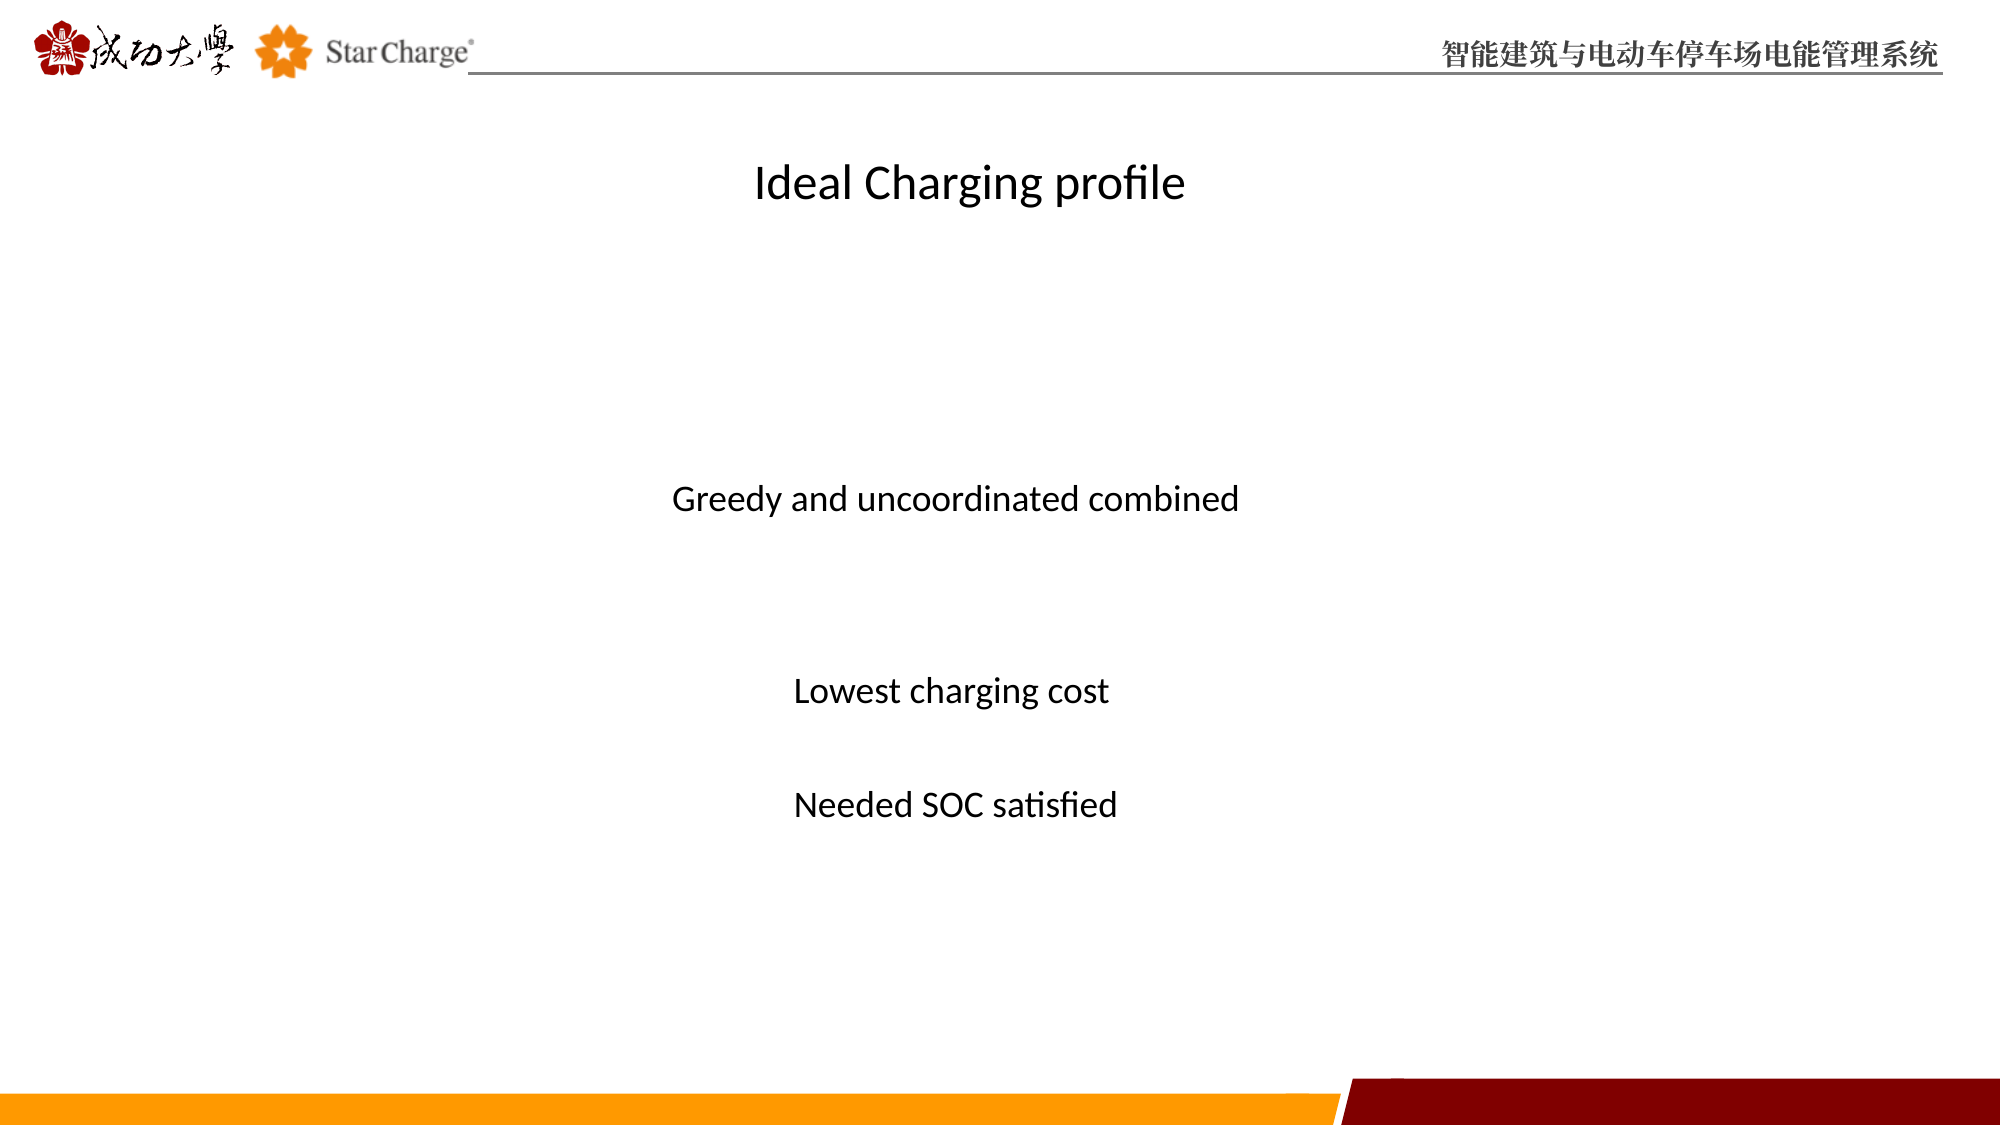

Ideal Charging profile
Greedy and uncoordinated combined
Lowest charging cost
Needed SOC satisfied